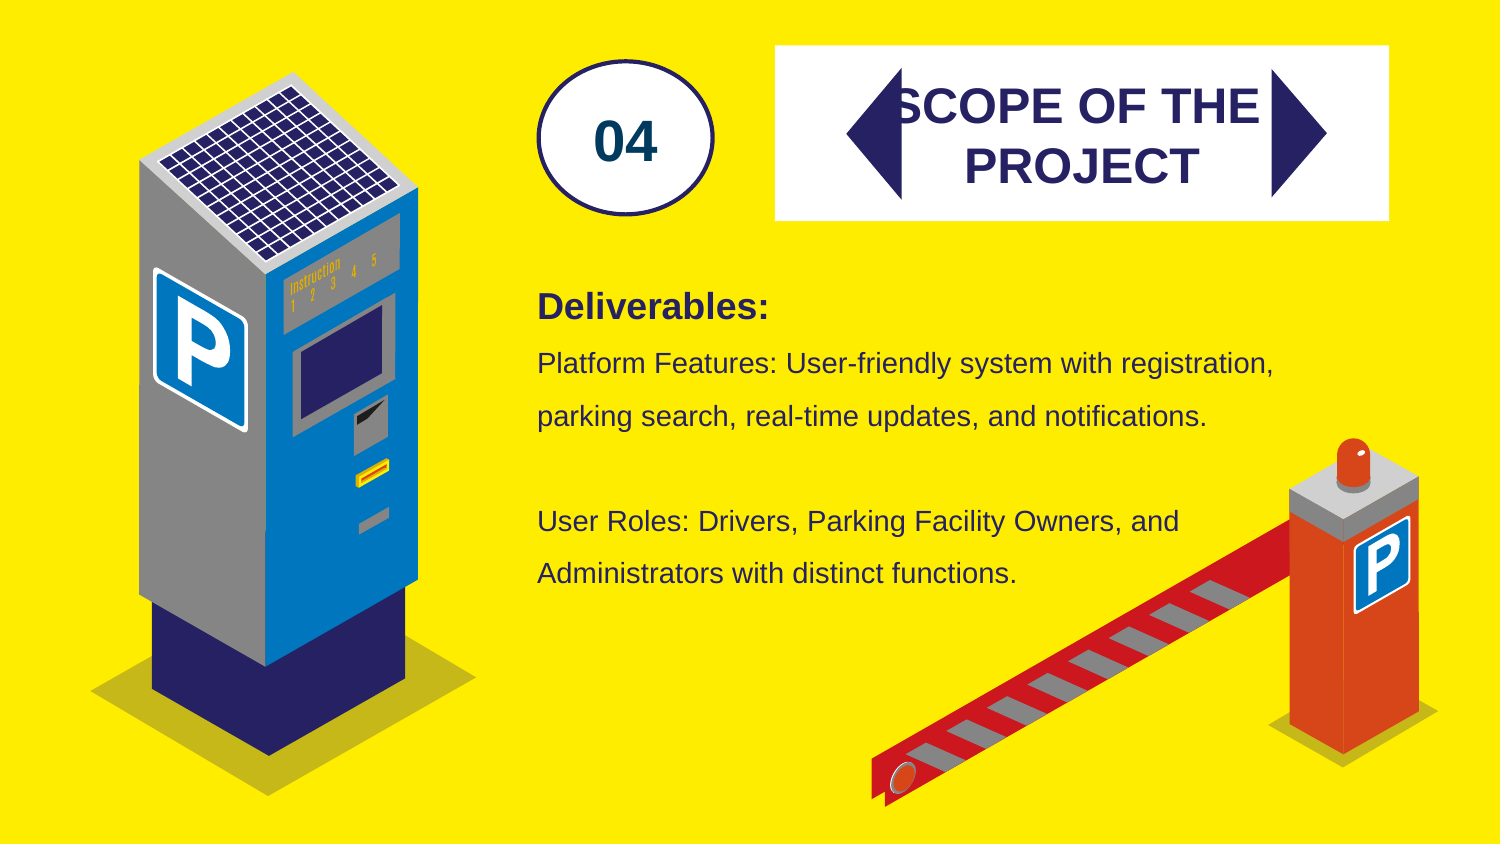

SCOPE OF THE
PROJECT
04

# Deliverables: Platform Features: User-friendly system with registration, parking search, real-time updates, and notifications. User Roles: Drivers, Parking Facility Owners, and Administrators with distinct functions.